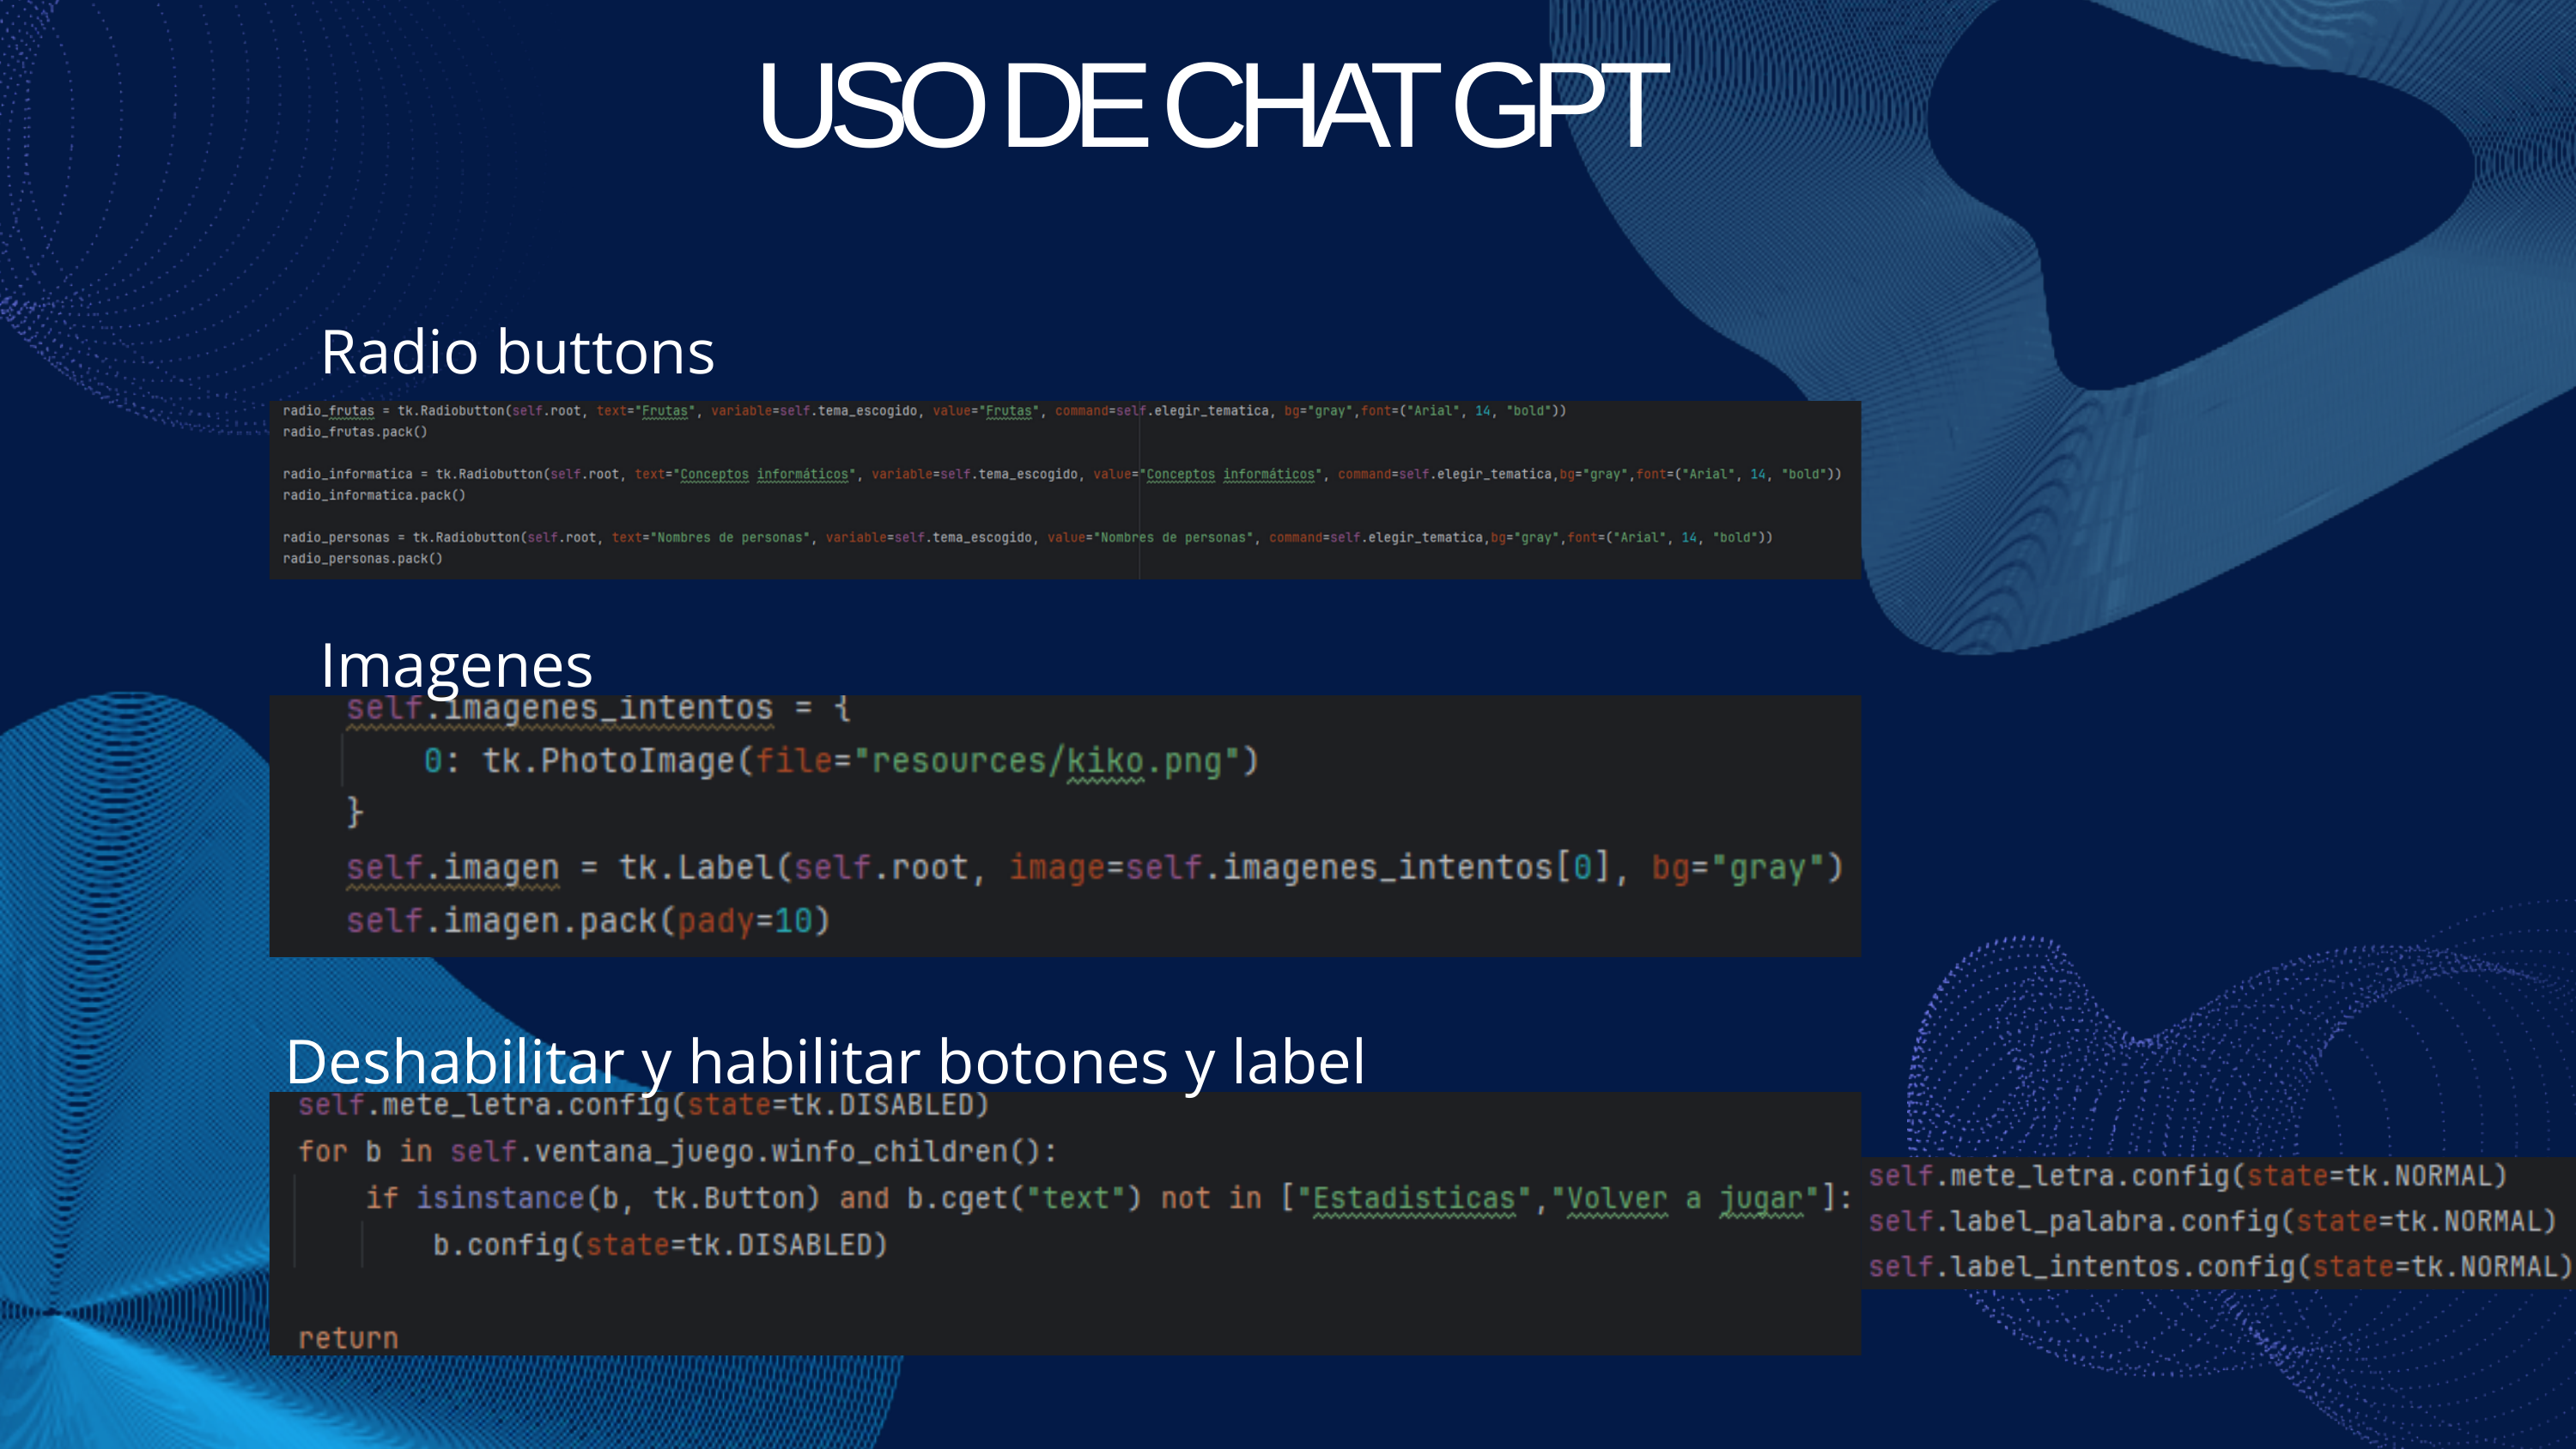

USO DE CHAT GPT
Radio buttons

Imagenes

Deshabilitar y habilitar botones y label